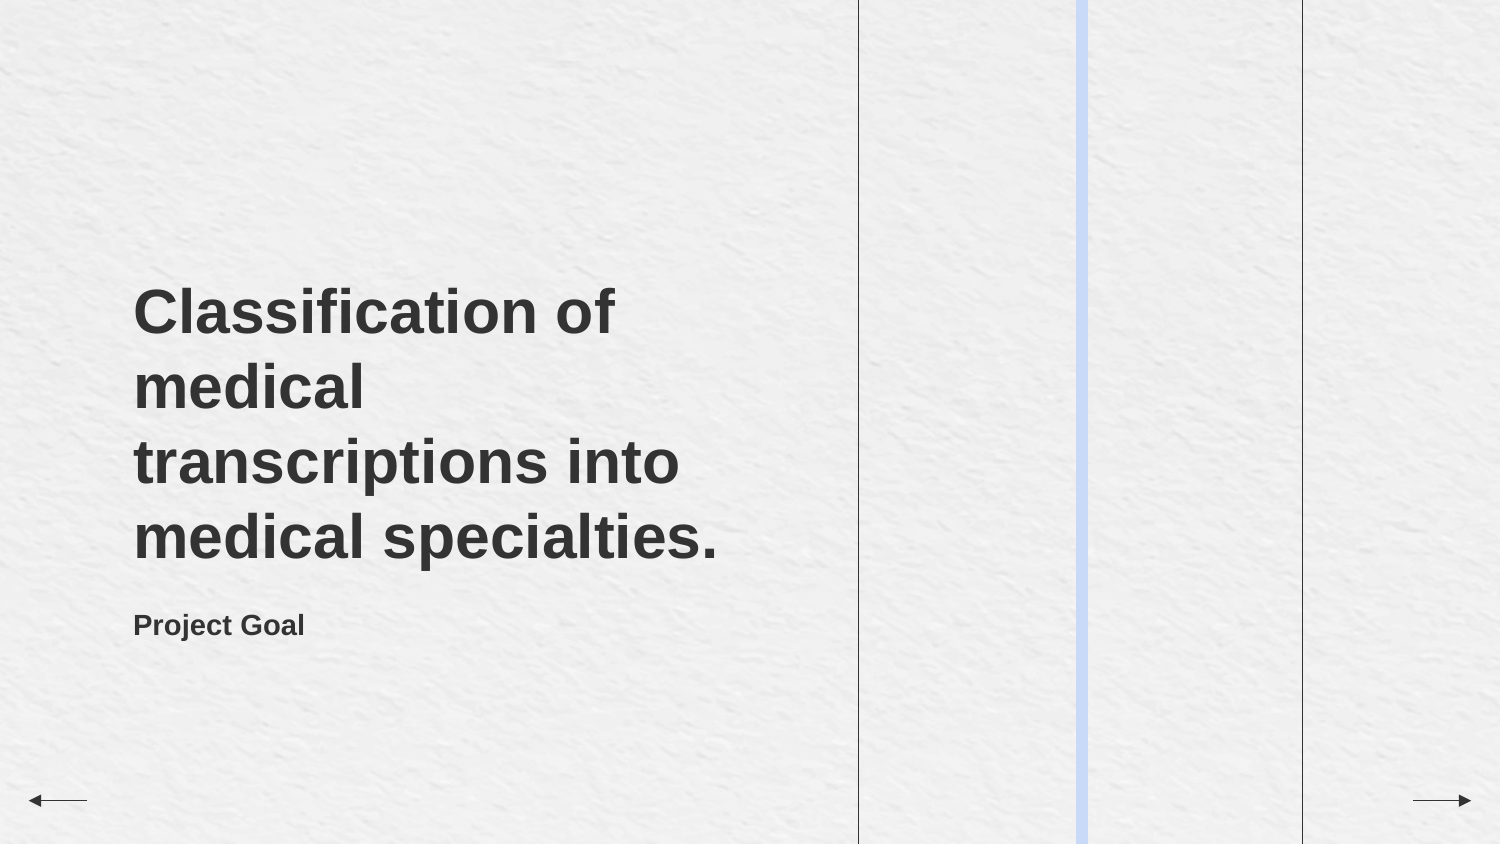

# Classification of medical transcriptions into medical specialties.
Project Goal